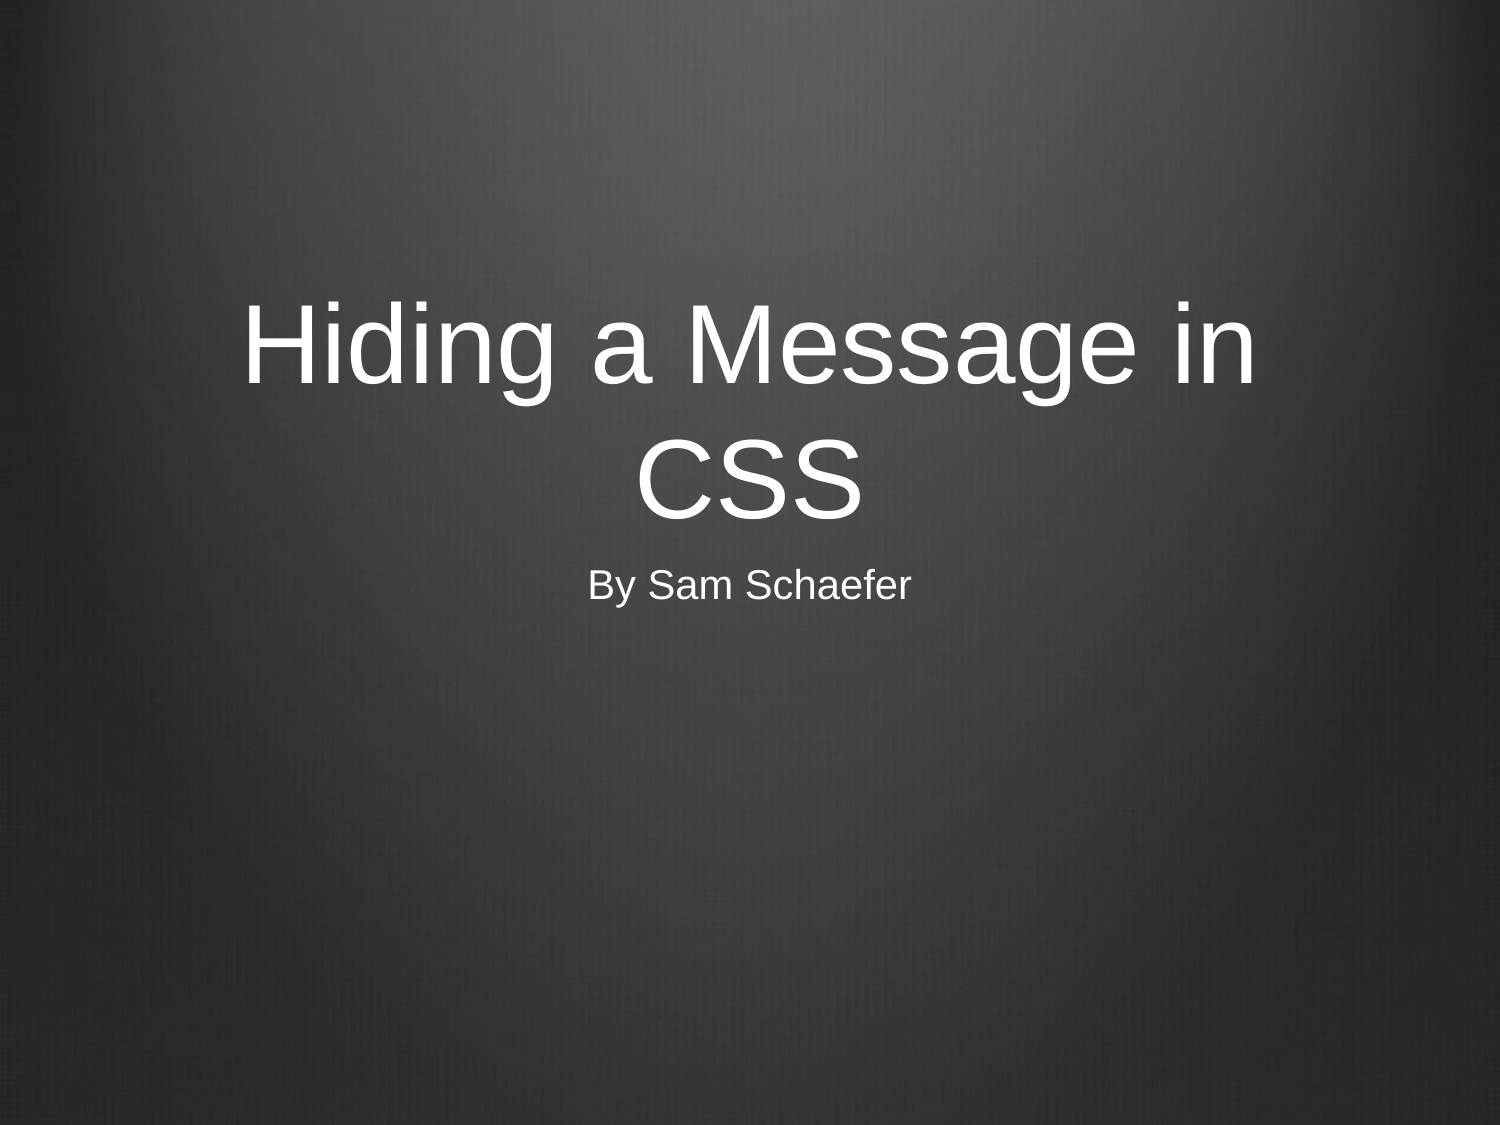

# Hiding a Message in CSS
By Sam Schaefer